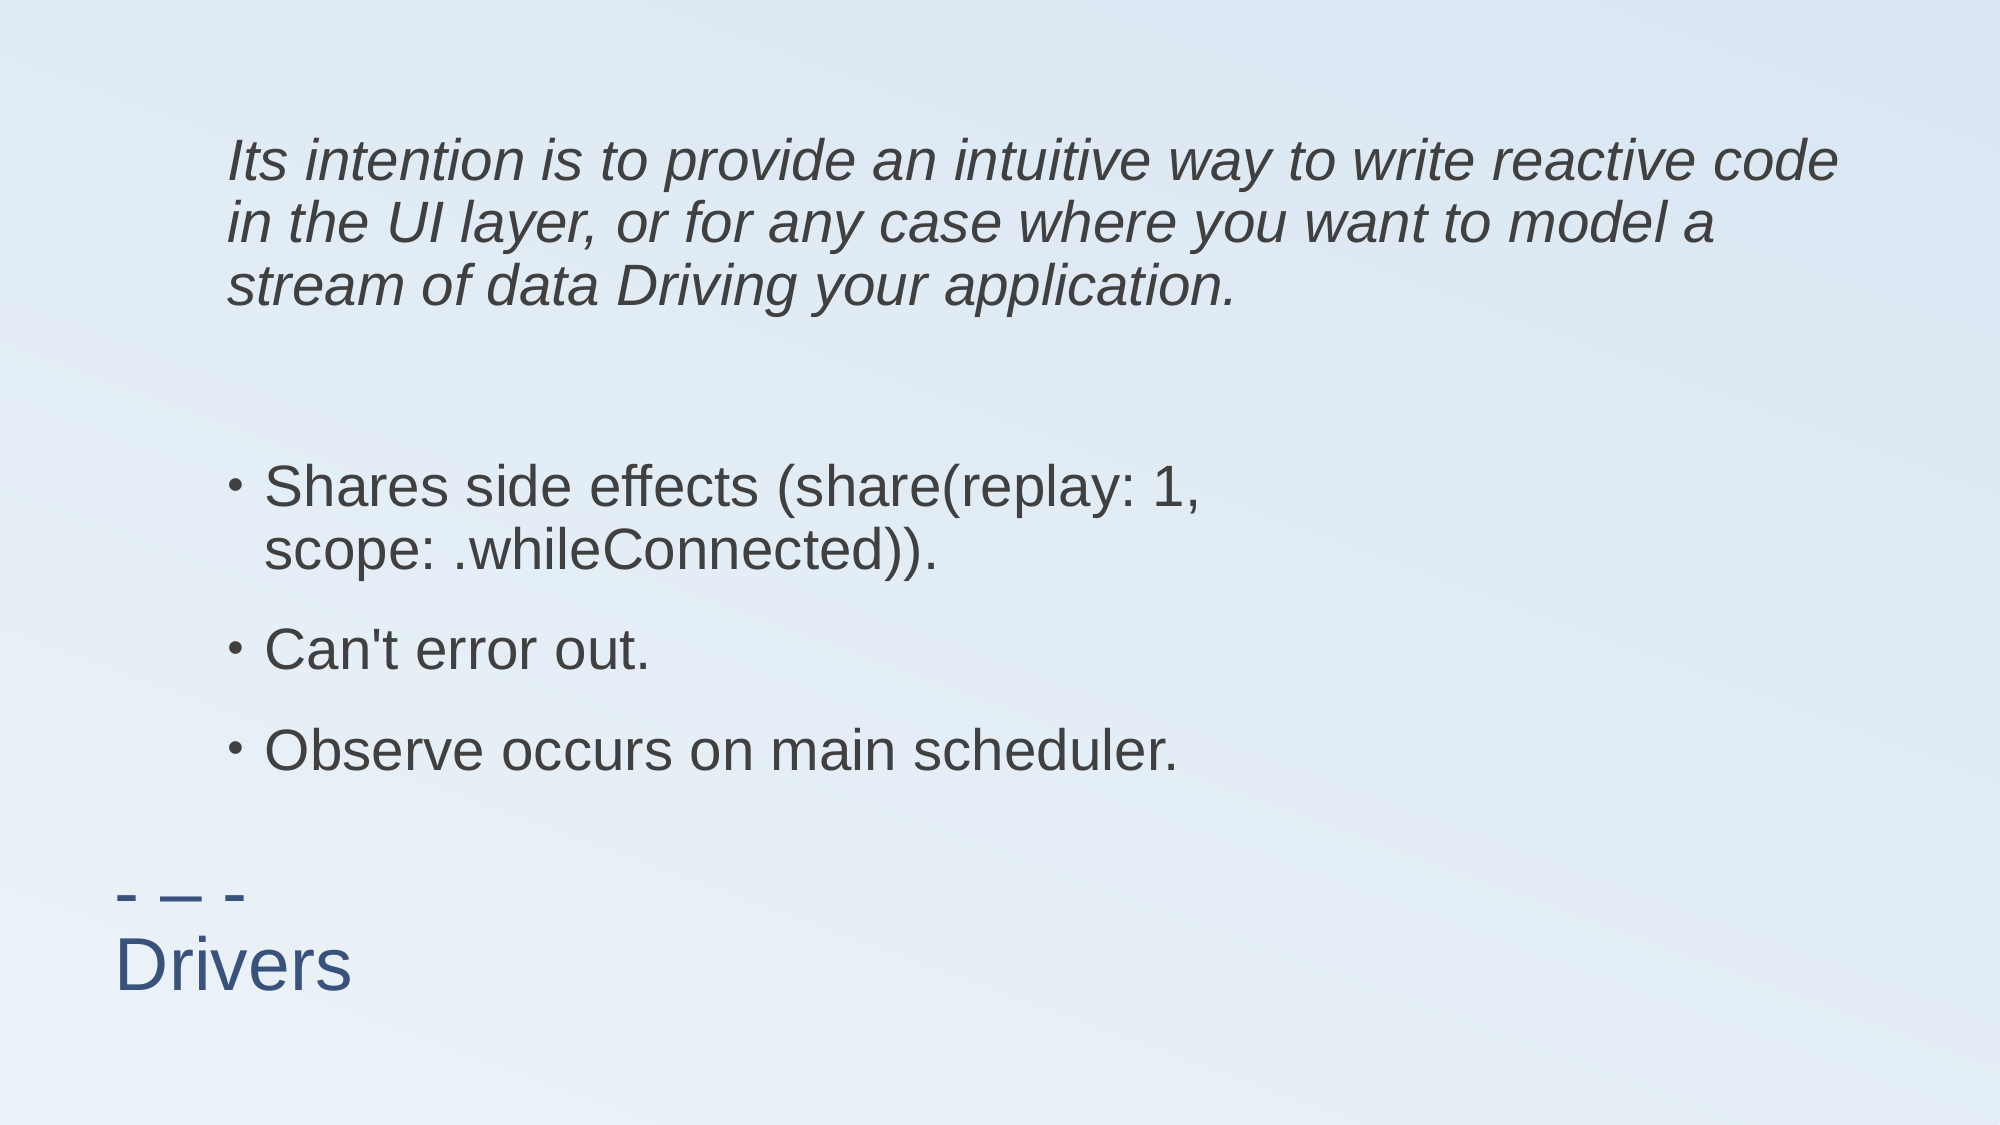

Its intention is to provide an intuitive way to write reactive code in the UI layer, or for any case where you want to model a stream of data Driving your application.

Shares side effects (share(replay: 1, scope: .whileConnected)).
Can't error out.
Observe occurs on main scheduler.
# - – - Drivers